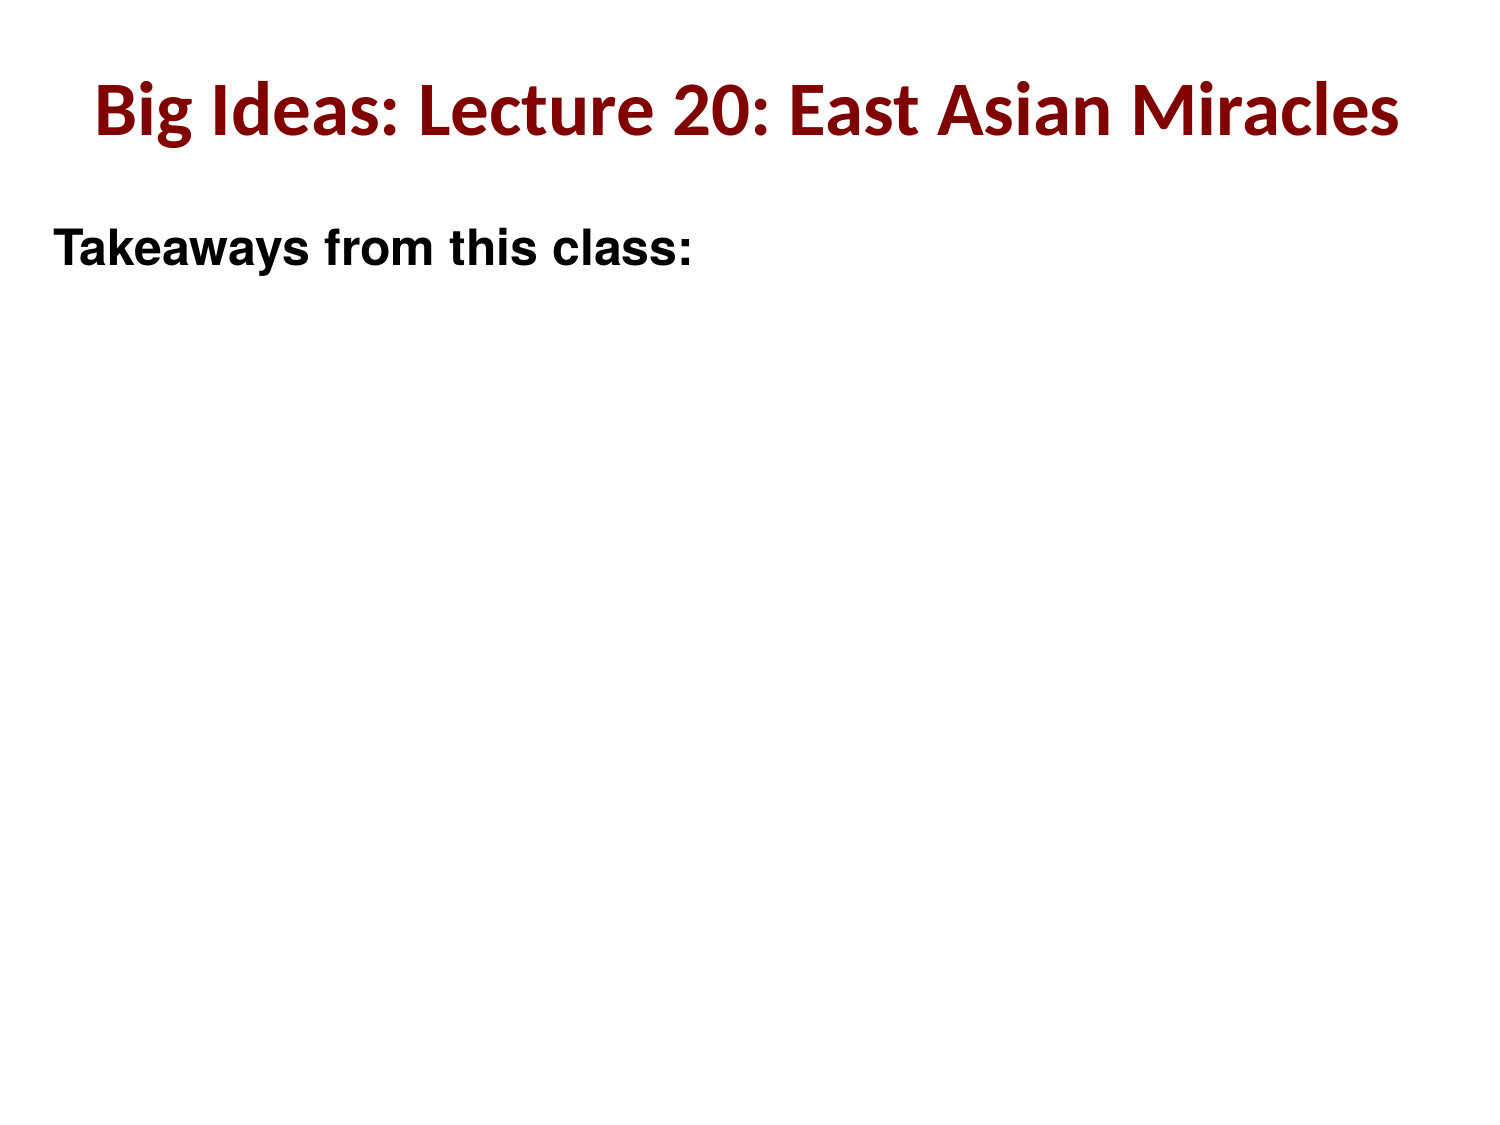

Big Ideas: Lecture 20: East Asian Miracles
Takeaways from this class: